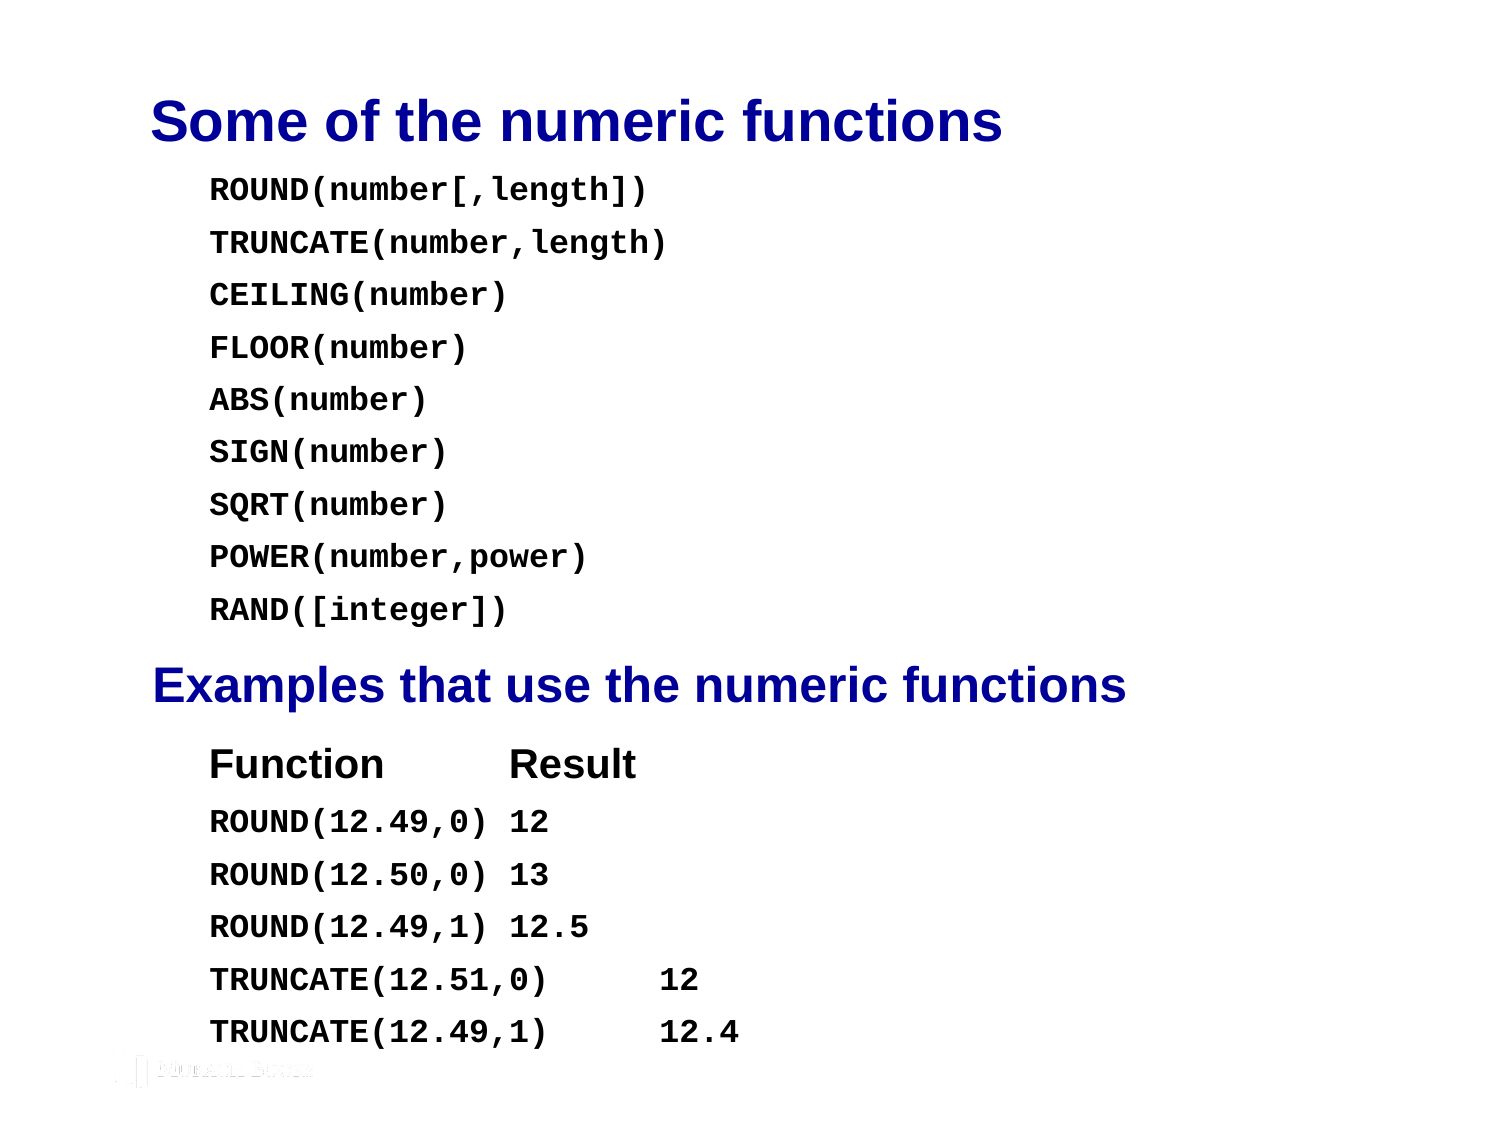

# Some of the numeric functions
ROUND(number[,length])
TRUNCATE(number,length)
CEILING(number)
FLOOR(number)
ABS(number)
SIGN(number)
SQRT(number)
POWER(number,power)
RAND([integer])
Examples that use the numeric functions
Function	Result
ROUND(12.49,0)	12
ROUND(12.50,0)	13
ROUND(12.49,1)	12.5
TRUNCATE(12.51,0)	12
TRUNCATE(12.49,1)	12.4

© 2019, Mike Murach & Associates, Inc.
Murach’s MySQL 3rd Edition

C9, Slide 310